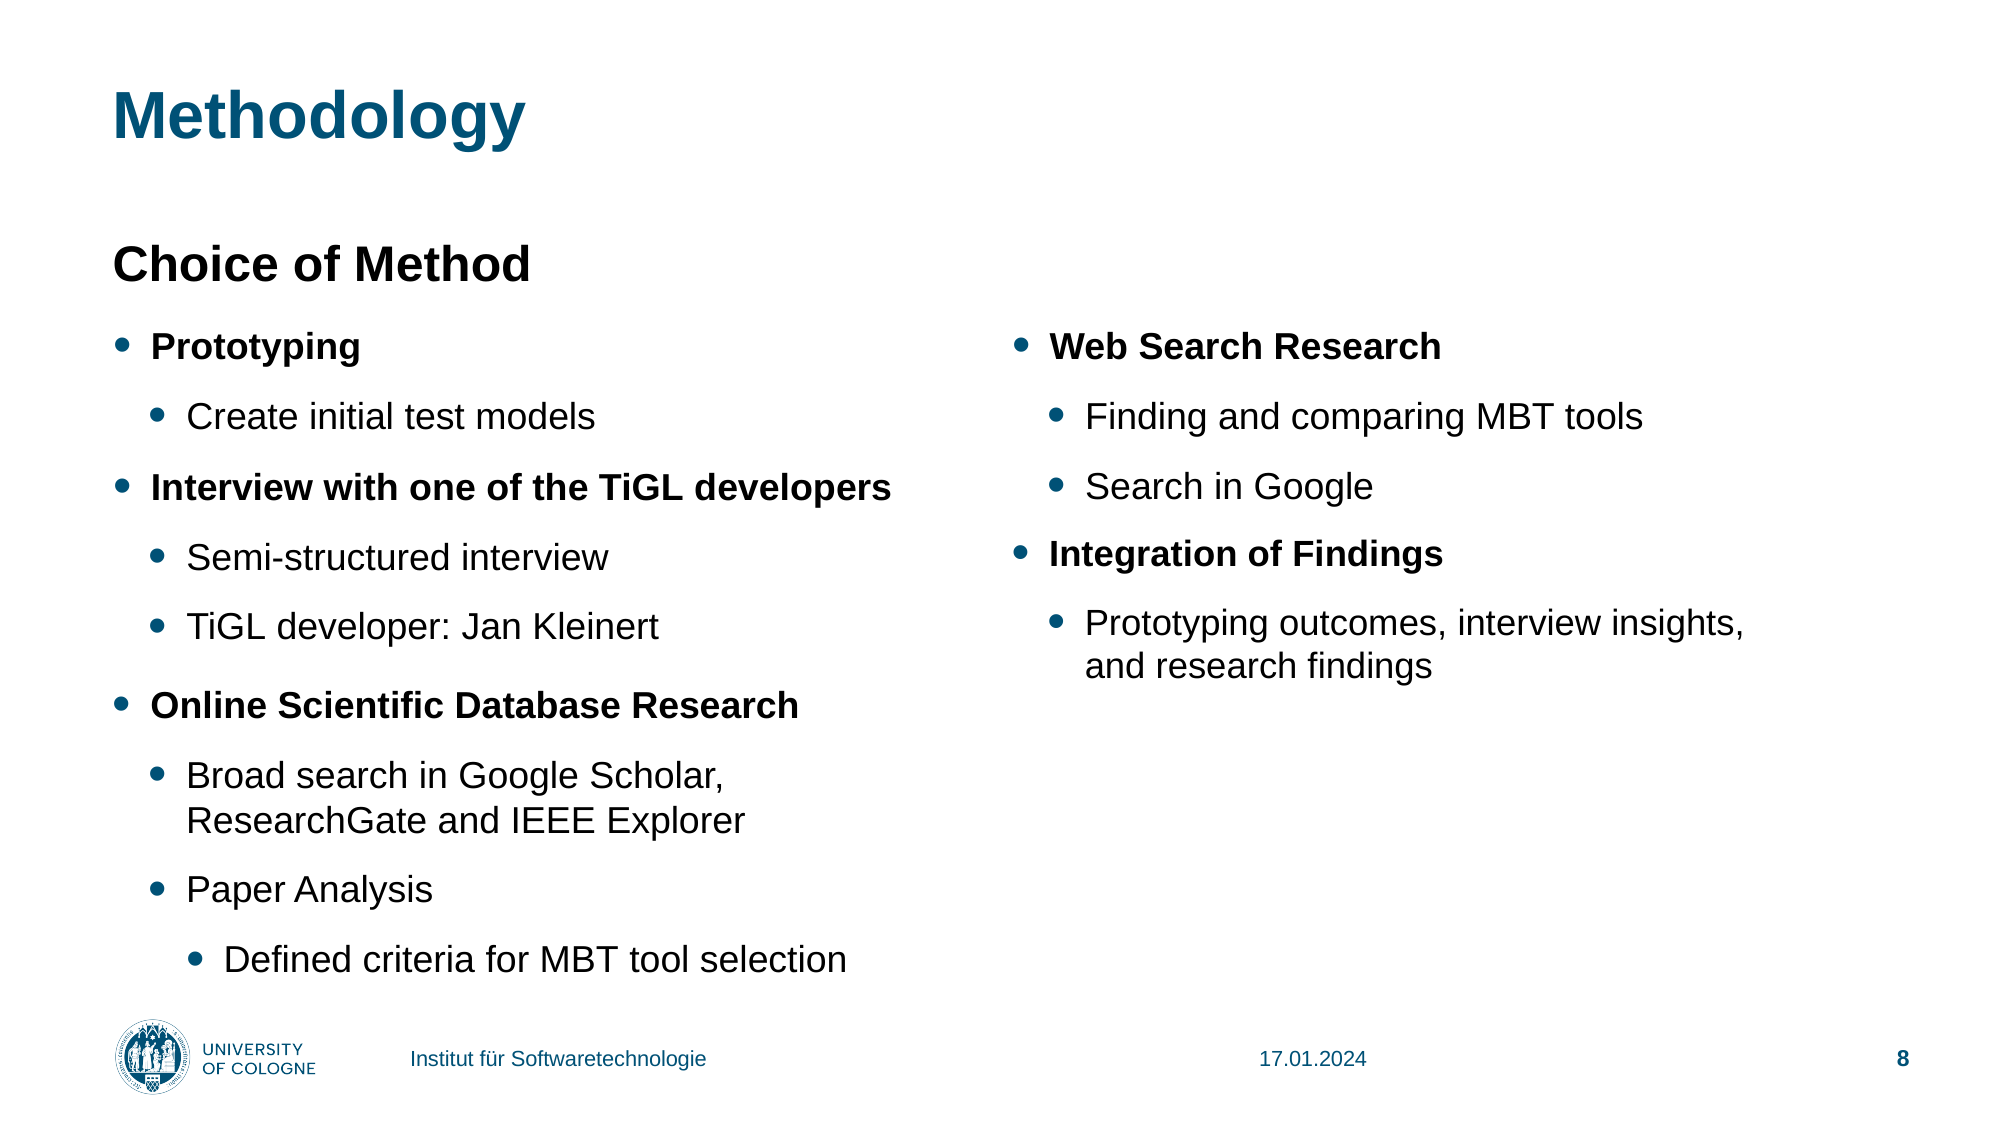

# Methodology
Choice of Method
Prototyping
Create initial test models
Web Search Research
Finding and comparing MBT tools
Search in Google

Interview with one of the TiGL developers
Semi-structured interview
TiGL developer: Jan Kleinert
Integration of Findings
Prototyping outcomes, interview insights, and research findings

Online Scientific Database Research
Broad search in Google Scholar,  ResearchGate and IEEE Explorer
Paper Analysis
Defined criteria for MBT tool selection

Institut für Softwaretechnologie
17.01.2024
8